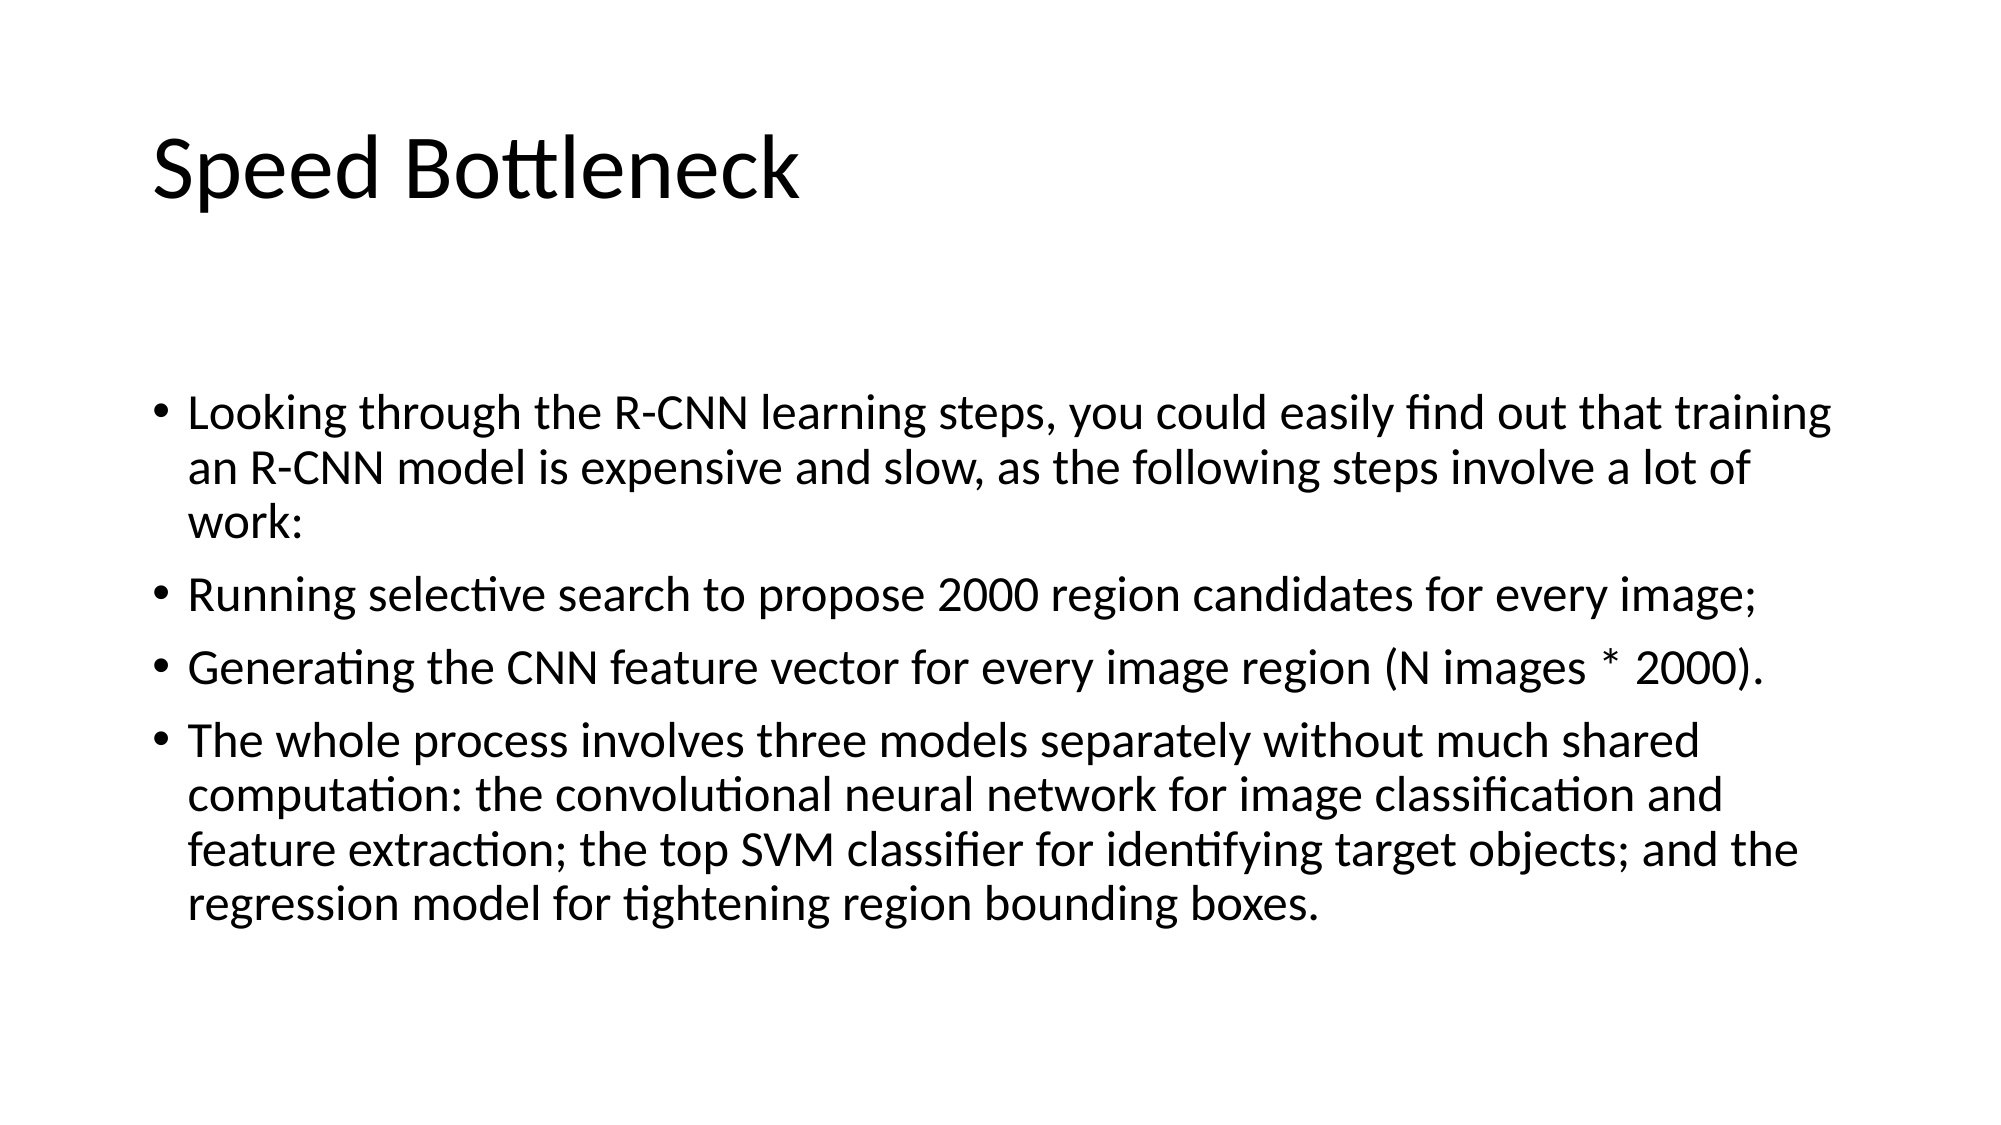

# Speed Bottleneck

Looking through the R-CNN learning steps, you could easily find out that training an R-CNN model is expensive and slow, as the following steps involve a lot of work:
Running selective search to propose 2000 region candidates for every image;
Generating the CNN feature vector for every image region (N images * 2000).
The whole process involves three models separately without much shared computation: the convolutional neural network for image classification and feature extraction; the top SVM classifier for identifying target objects; and the regression model for tightening region bounding boxes.